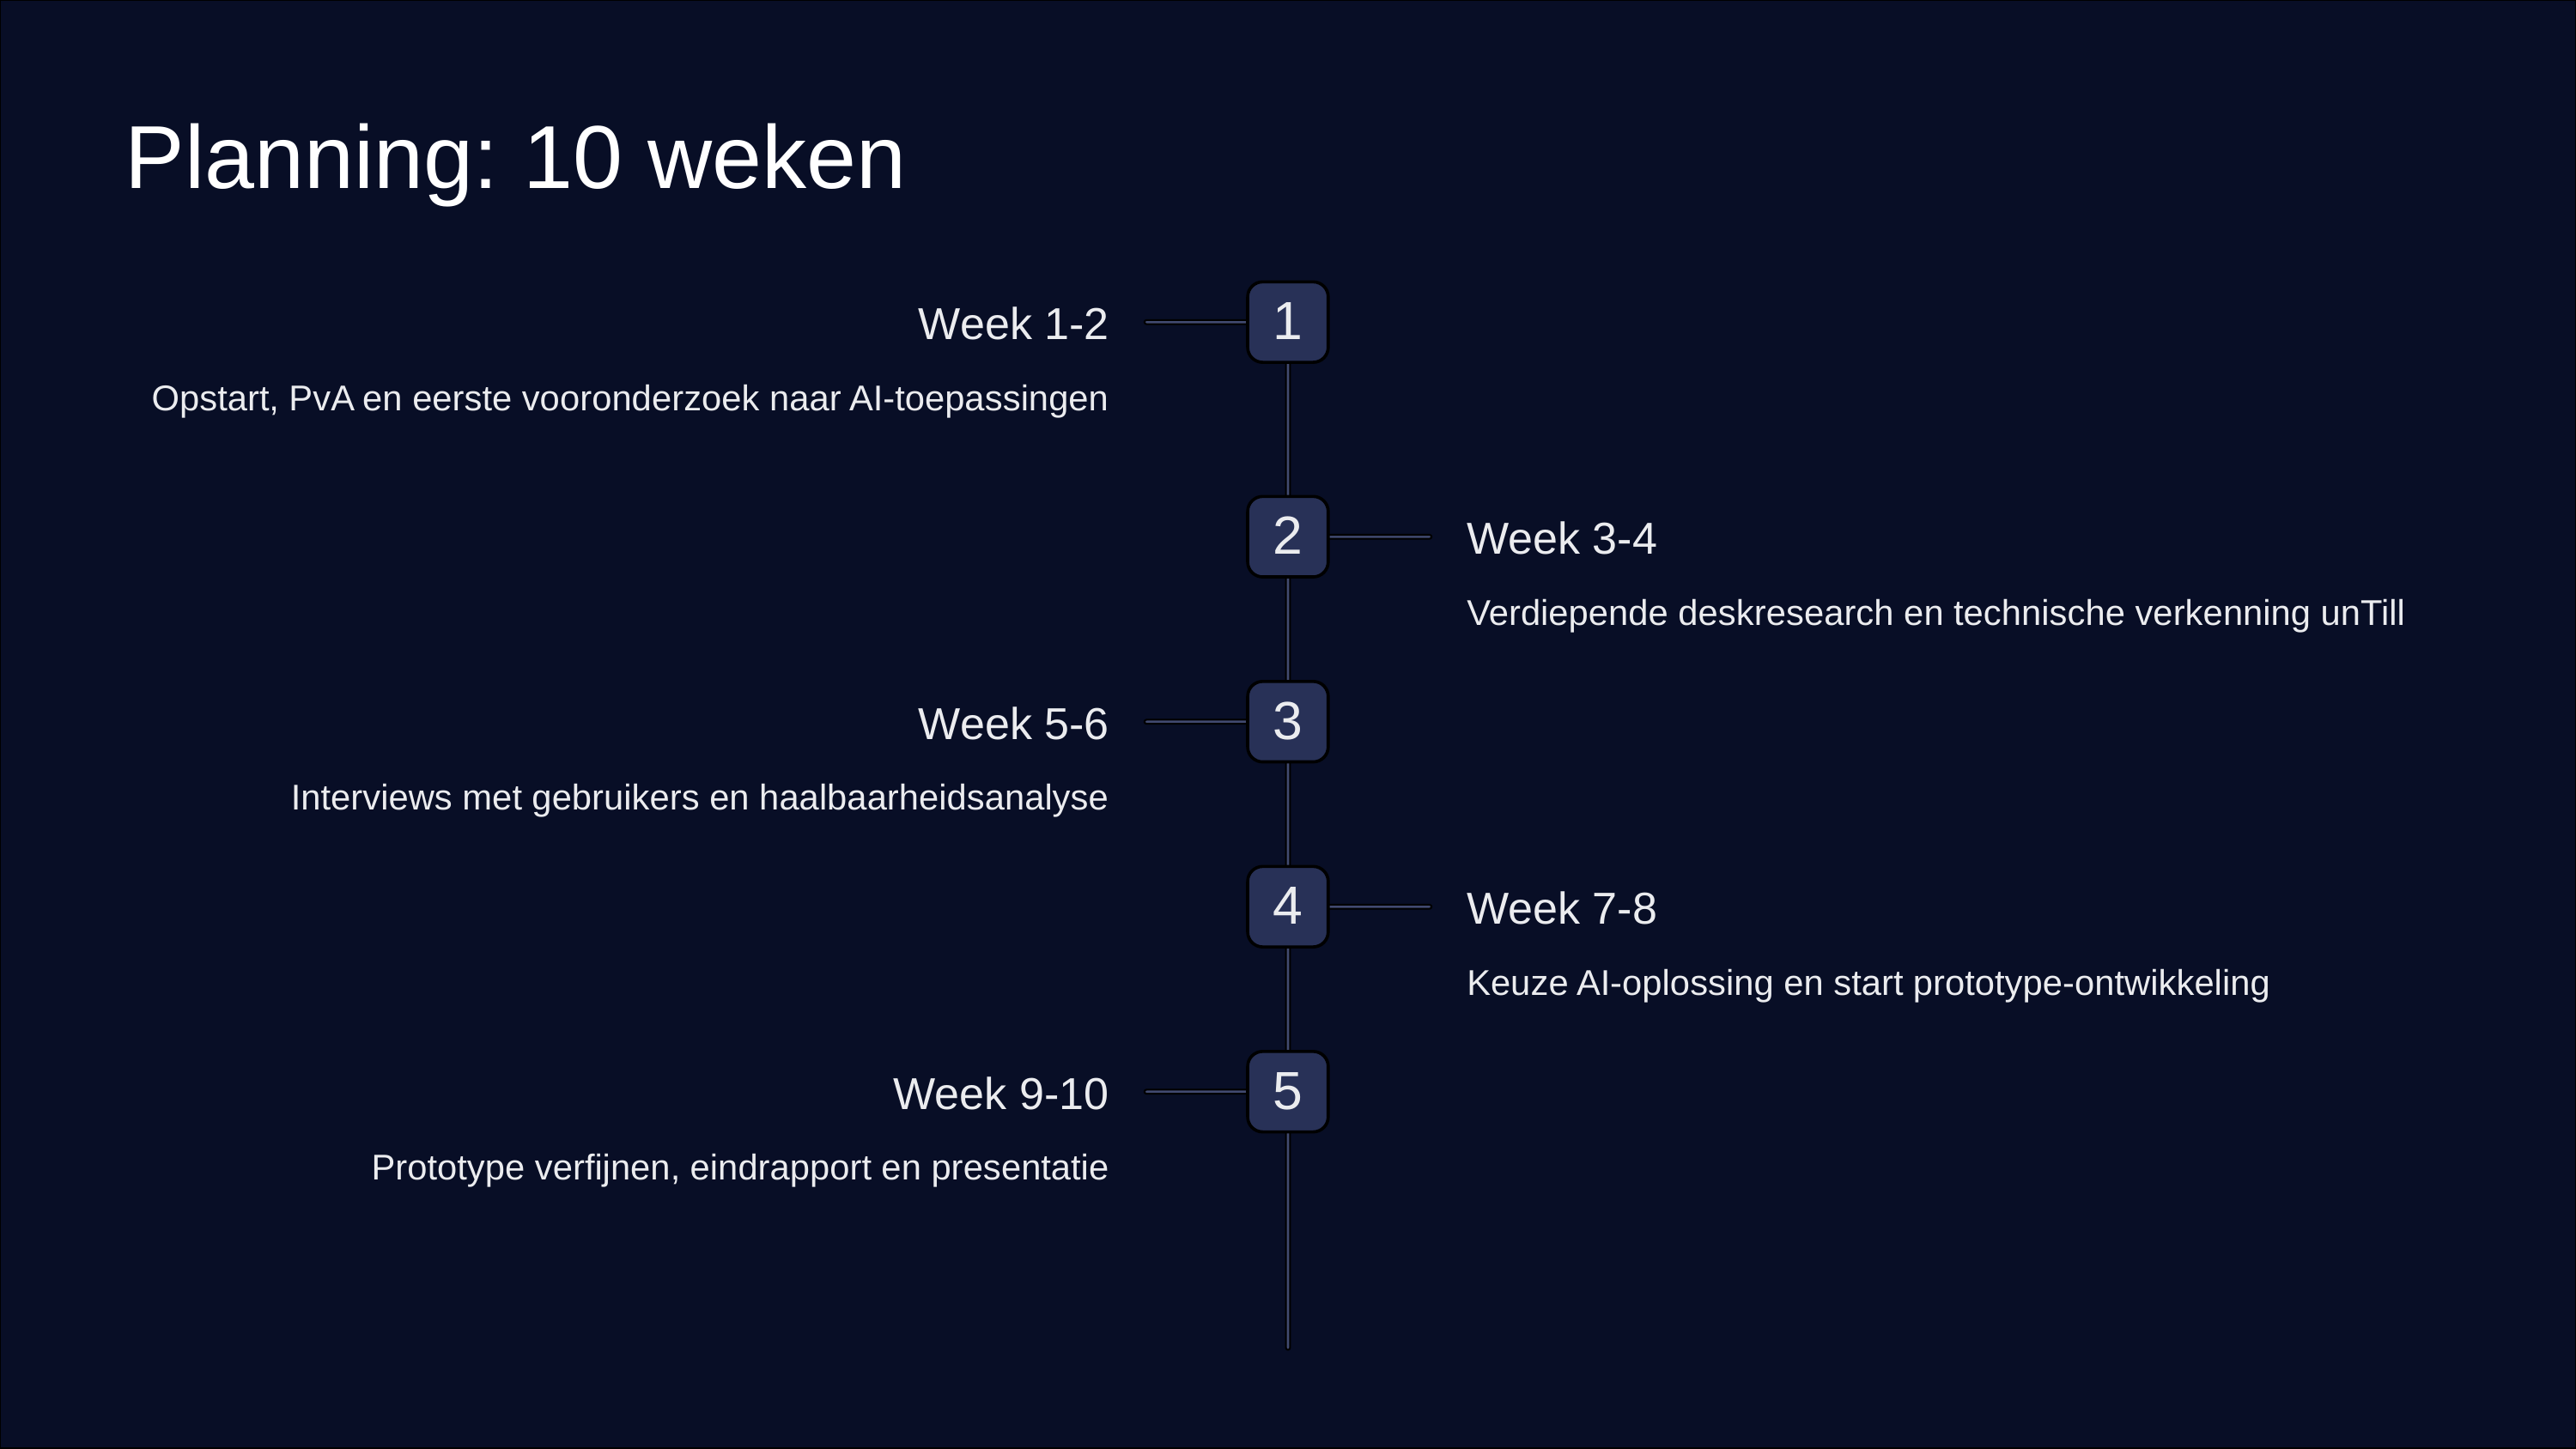

Planning: 10 weken

Week 1-2
1

Opstart, PvA en eerste vooronderzoek naar AI-toepassingen

Week 3-4
2

Verdiepende deskresearch en technische verkenning unTill

Week 5-6
3

Interviews met gebruikers en haalbaarheidsanalyse

Week 7-8
4

Keuze AI-oplossing en start prototype-ontwikkeling

Week 9-10
5

Prototype verfijnen, eindrapport en presentatie